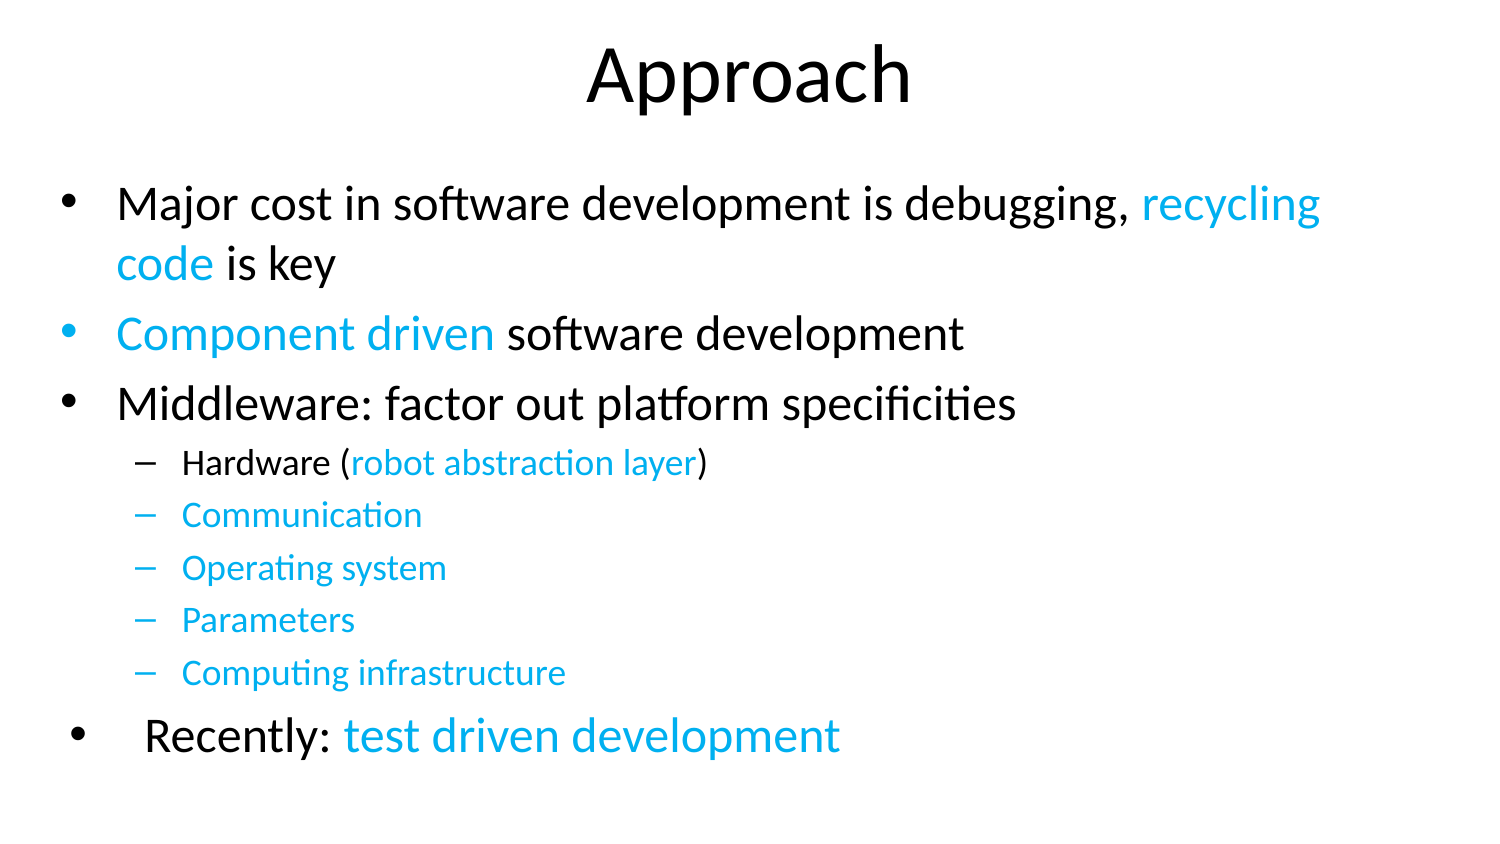

# Approach
Major cost in software development is debugging, recycling code is key
Component driven software development
Middleware: factor out platform specificities
Hardware (robot abstraction layer)
Communication
Operating system
Parameters
Computing infrastructure
Recently: test driven development